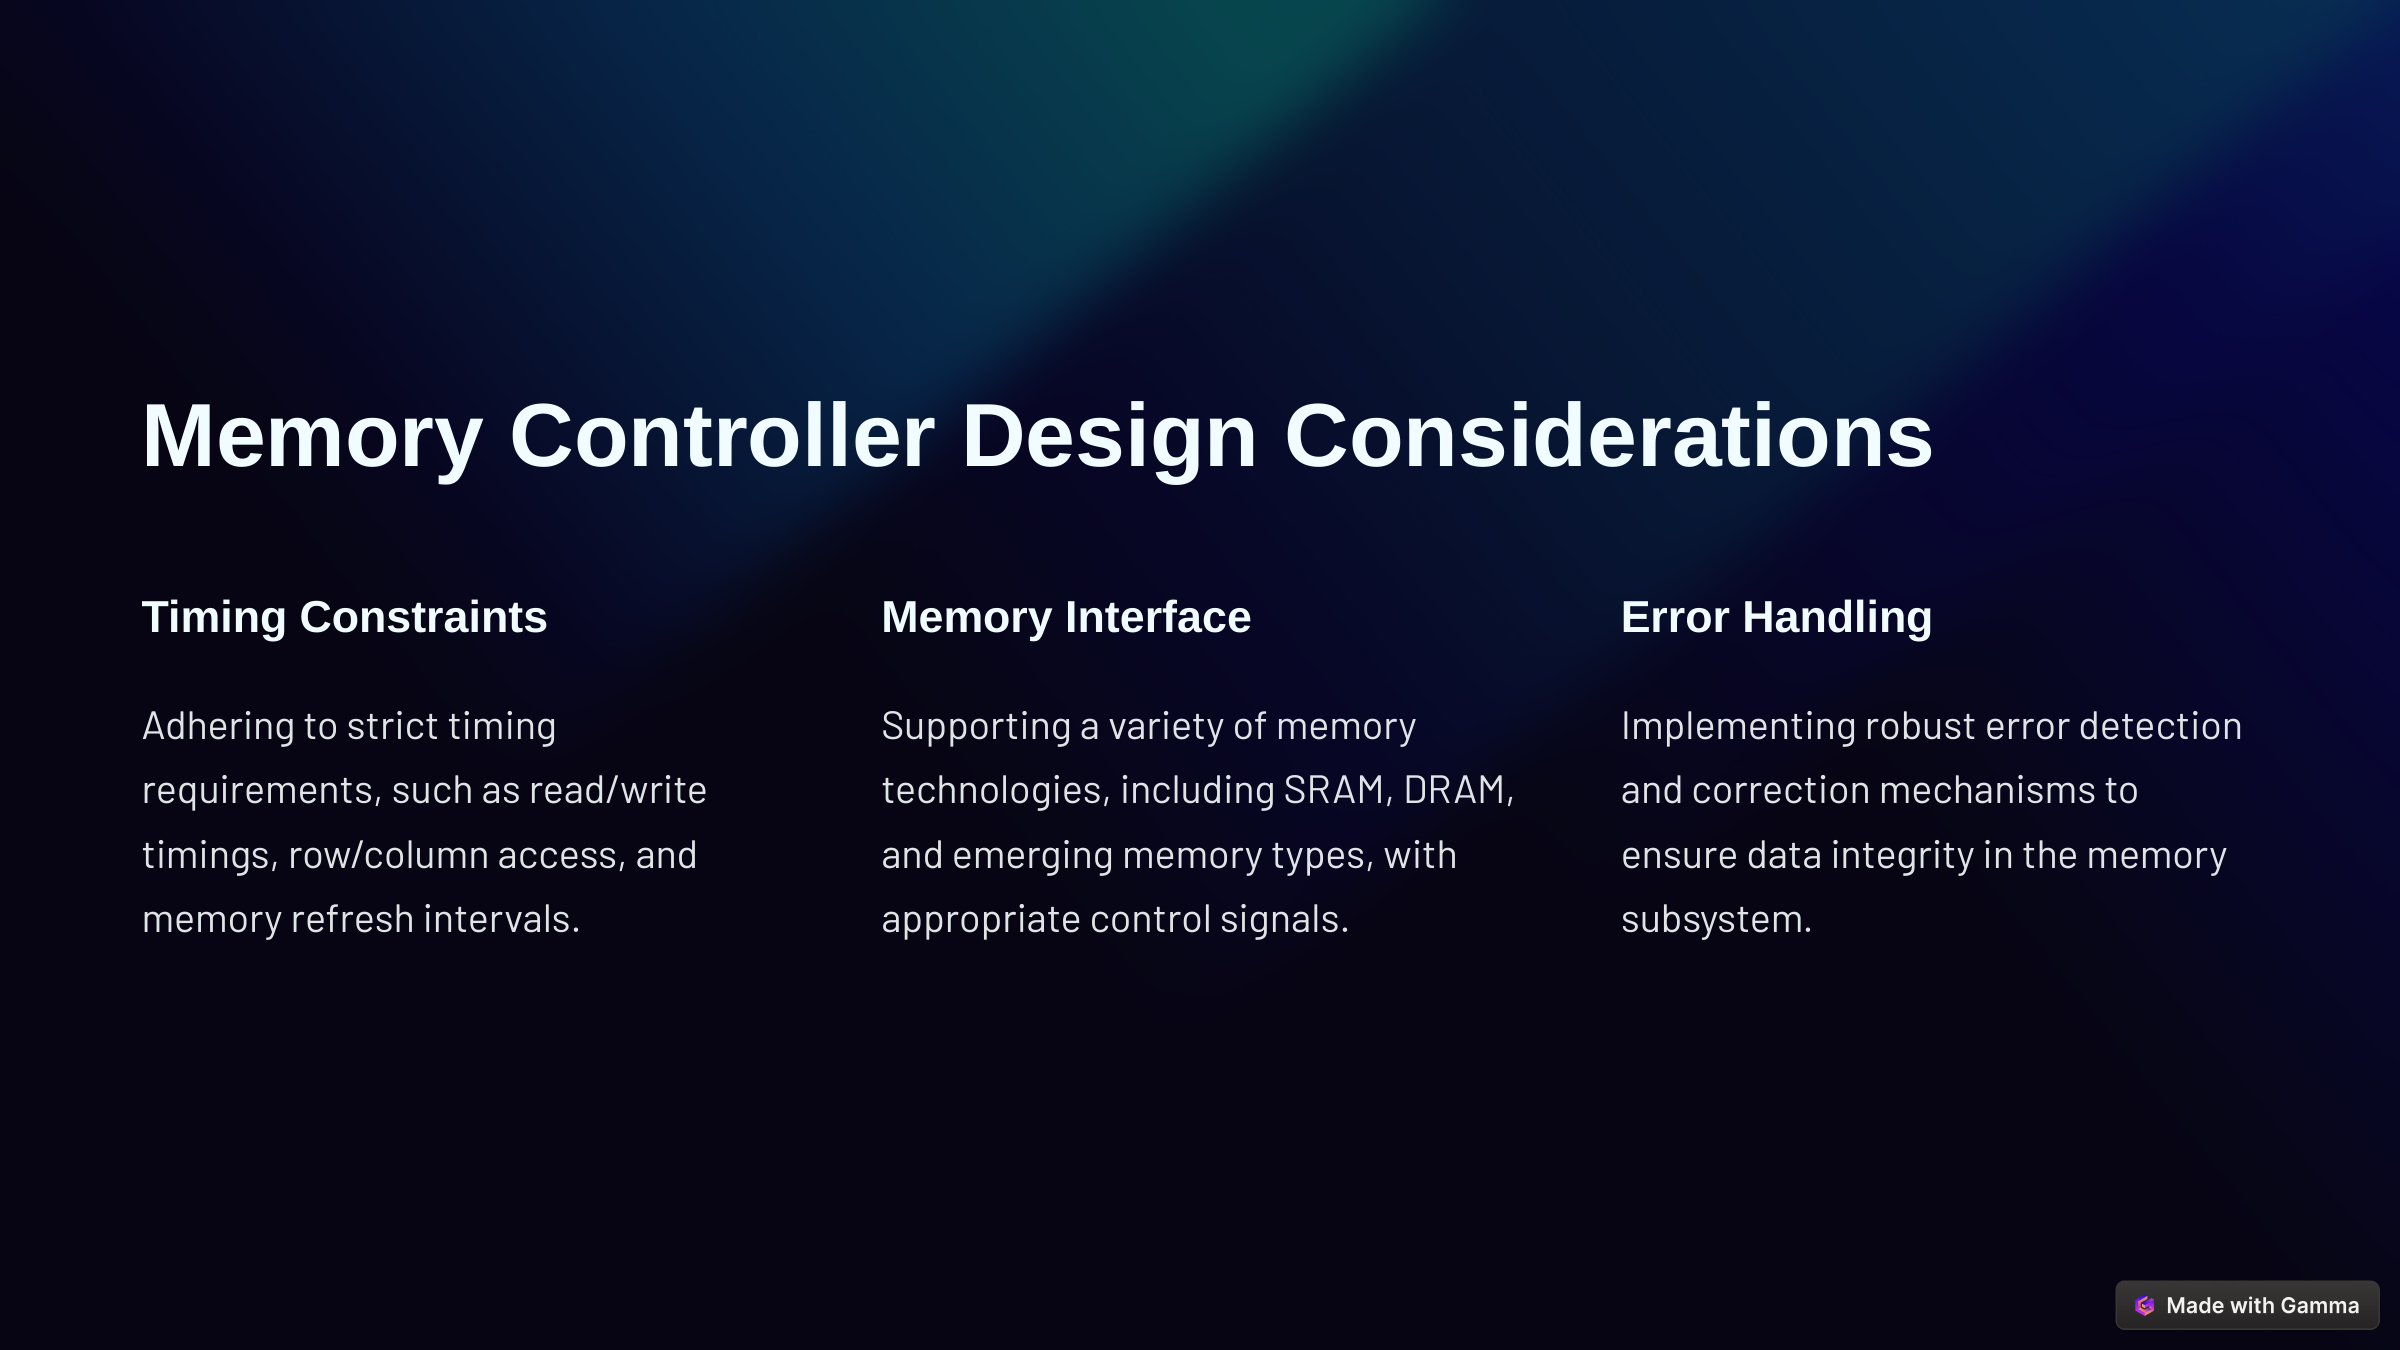

Memory Controller Design Considerations
Timing Constraints
Memory Interface
Error Handling
Adhering to strict timing requirements, such as read/write timings, row/column access, and memory refresh intervals.
Supporting a variety of memory technologies, including SRAM, DRAM, and emerging memory types, with appropriate control signals.
Implementing robust error detection and correction mechanisms to ensure data integrity in the memory subsystem.